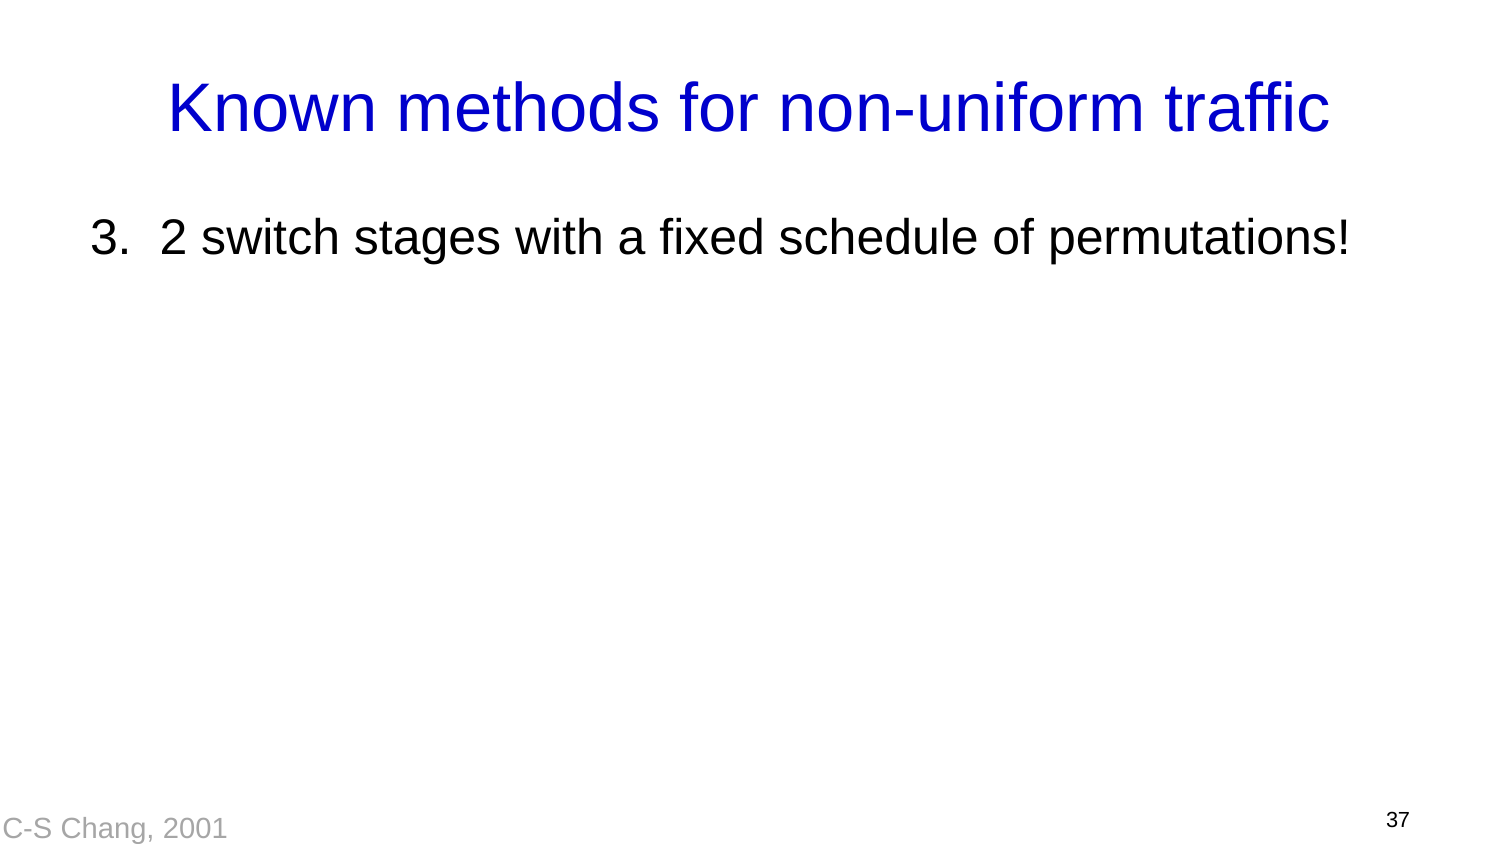

# Known methods for non-uniform traffic
3.  2 switch stages with a fixed schedule of permutations!
37
C-S Chang, 2001